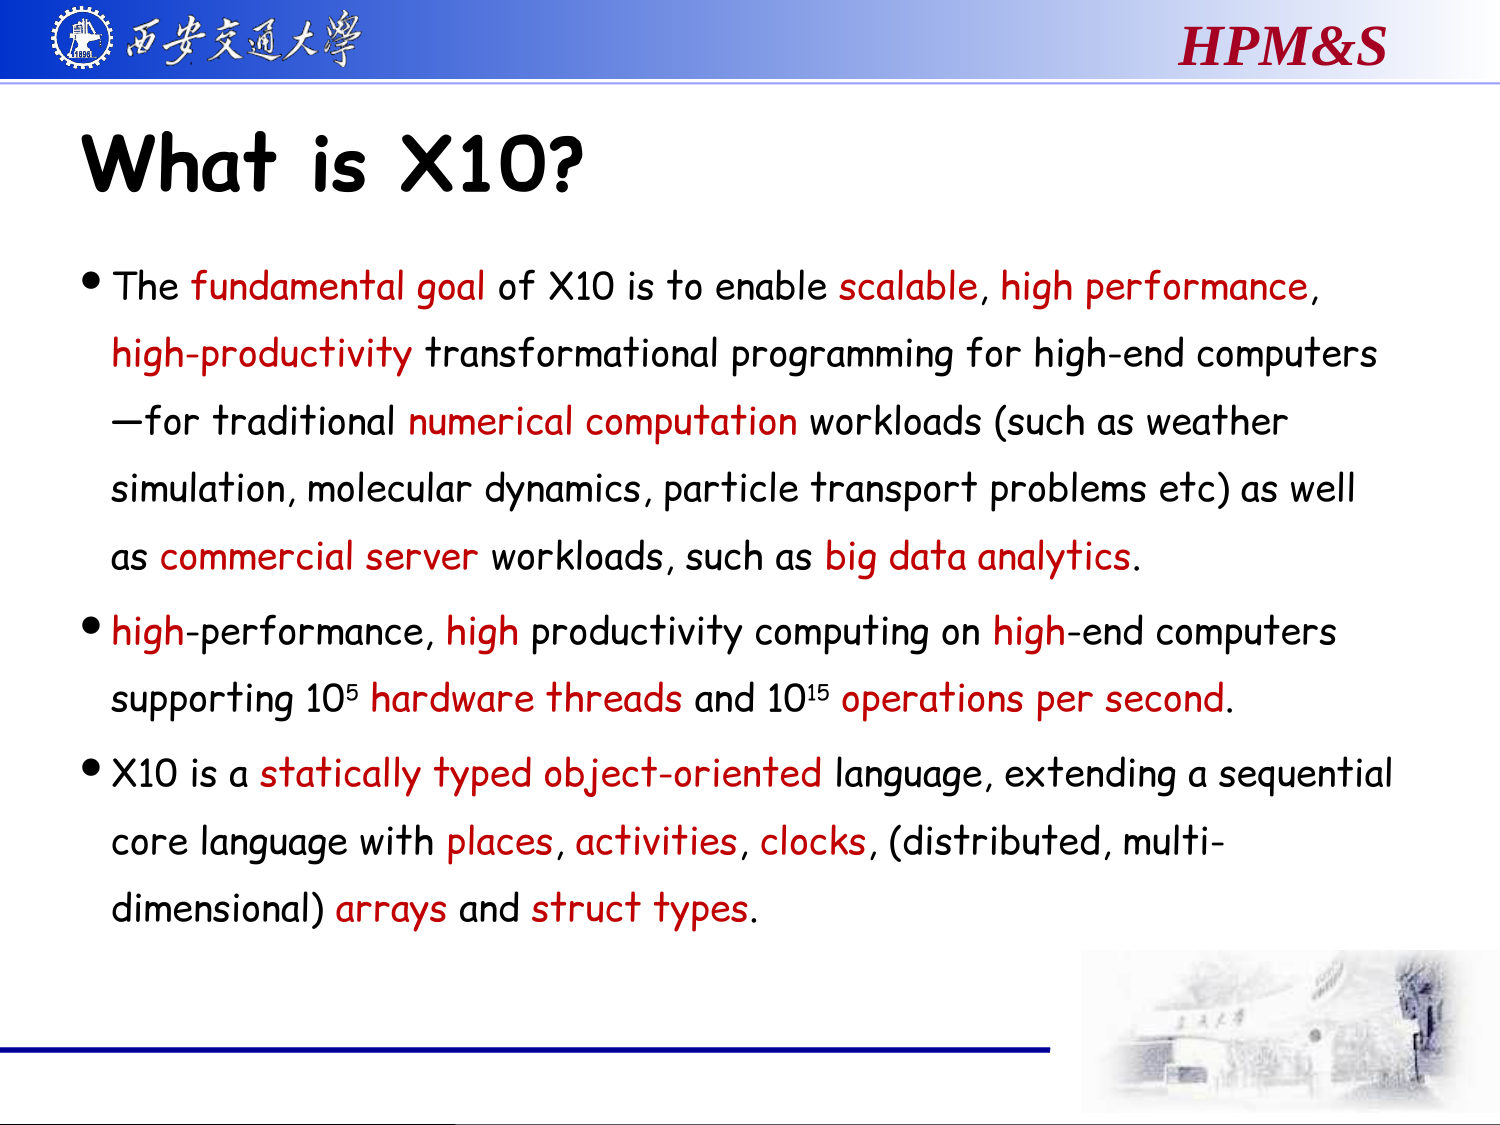

# What is X10?
The fundamental goal of X10 is to enable scalable, high performance, high-productivity transformational programming for high-end computers—for traditional numerical computation workloads (such as weather simulation, molecular dynamics, particle transport problems etc) as well as commercial server workloads, such as big data analytics.
high-performance, high productivity computing on high-end computers supporting 105 hardware threads and 1015 operations per second.
X10 is a statically typed object-oriented language, extending a sequential core language with places, activities, clocks, (distributed, multi-dimensional) arrays and struct types.